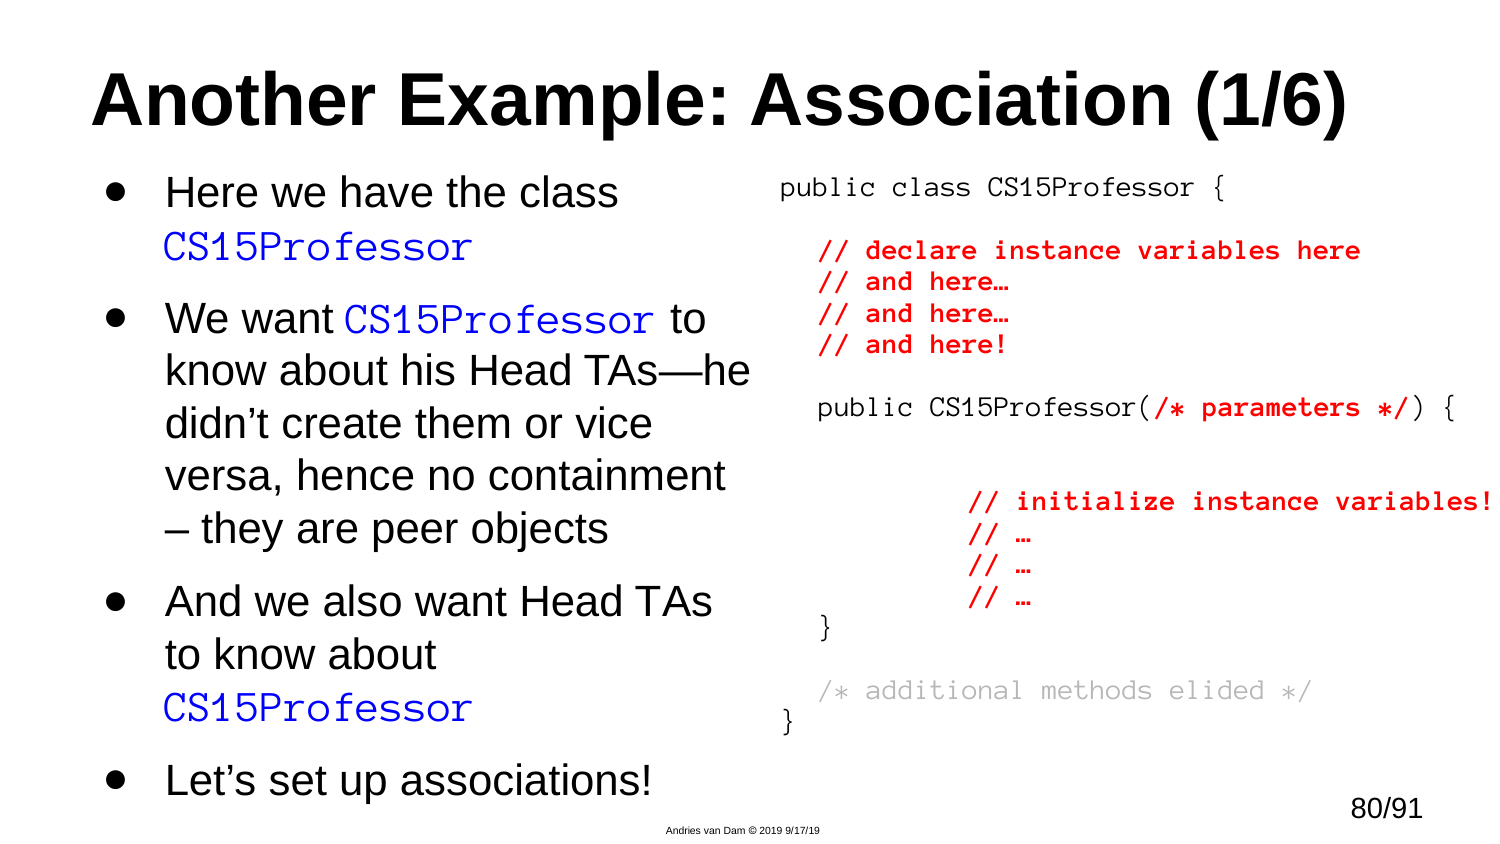

# Another Example: Association (1/6)
Here we have the class CS15Professor
We want CS15Professor to know about his Head TAs—he didn’t create them or vice versa, hence no containment – they are peer objects
And we also want Head TAs to know about CS15Professor
Let’s set up associations!
public class CS15Professor {

	// declare instance variables here
	// and here…
	// and here…
	// and here!

	public CS15Professor(/* parameters */) {

		// initialize instance variables!
		// …
		// …
		// …
	}

	/* additional methods elided */
}